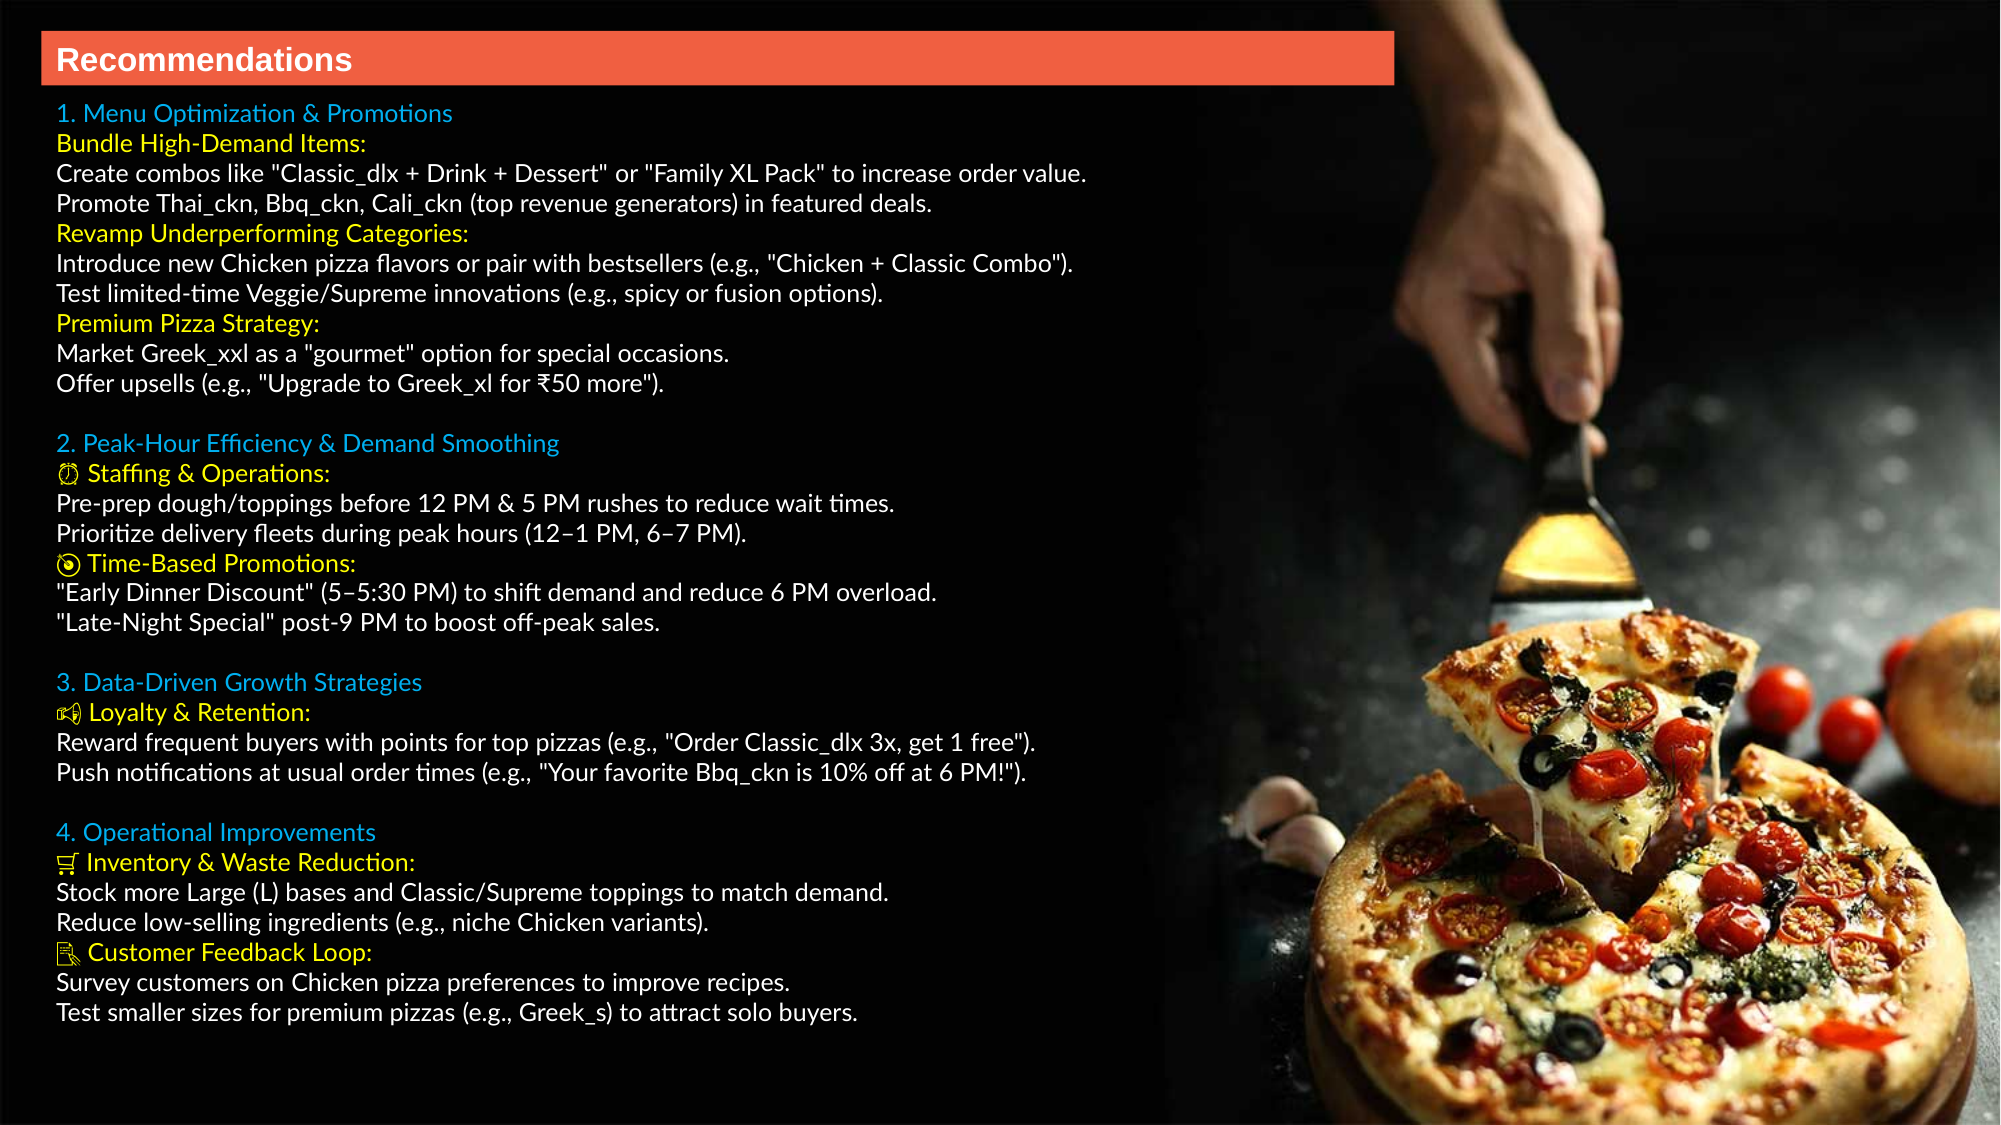

Recommendations
1. Menu Optimization & Promotions
Bundle High-Demand Items:
Create combos like "Classic_dlx + Drink + Dessert" or "Family XL Pack" to increase order value.
Promote Thai_ckn, Bbq_ckn, Cali_ckn (top revenue generators) in featured deals.
Revamp Underperforming Categories:
Introduce new Chicken pizza flavors or pair with bestsellers (e.g., "Chicken + Classic Combo").
Test limited-time Veggie/Supreme innovations (e.g., spicy or fusion options).
Premium Pizza Strategy:
Market Greek_xxl as a "gourmet" option for special occasions.
Offer upsells (e.g., "Upgrade to Greek_xl for ₹50 more").
2. Peak-Hour Efficiency & Demand Smoothing
⏰ Staffing & Operations:
Pre-prep dough/toppings before 12 PM & 5 PM rushes to reduce wait times.
Prioritize delivery fleets during peak hours (12–1 PM, 6–7 PM).
🎯 Time-Based Promotions:
"Early Dinner Discount" (5–5:30 PM) to shift demand and reduce 6 PM overload.
"Late-Night Special" post-9 PM to boost off-peak sales.
3. Data-Driven Growth Strategies
📢 Loyalty & Retention:
Reward frequent buyers with points for top pizzas (e.g., "Order Classic_dlx 3x, get 1 free").
Push notifications at usual order times (e.g., "Your favorite Bbq_ckn is 10% off at 6 PM!").
4. Operational Improvements
🛒 Inventory & Waste Reduction:
Stock more Large (L) bases and Classic/Supreme toppings to match demand.
Reduce low-selling ingredients (e.g., niche Chicken variants).
📝 Customer Feedback Loop:
Survey customers on Chicken pizza preferences to improve recipes.
Test smaller sizes for premium pizzas (e.g., Greek_s) to attract solo buyers.